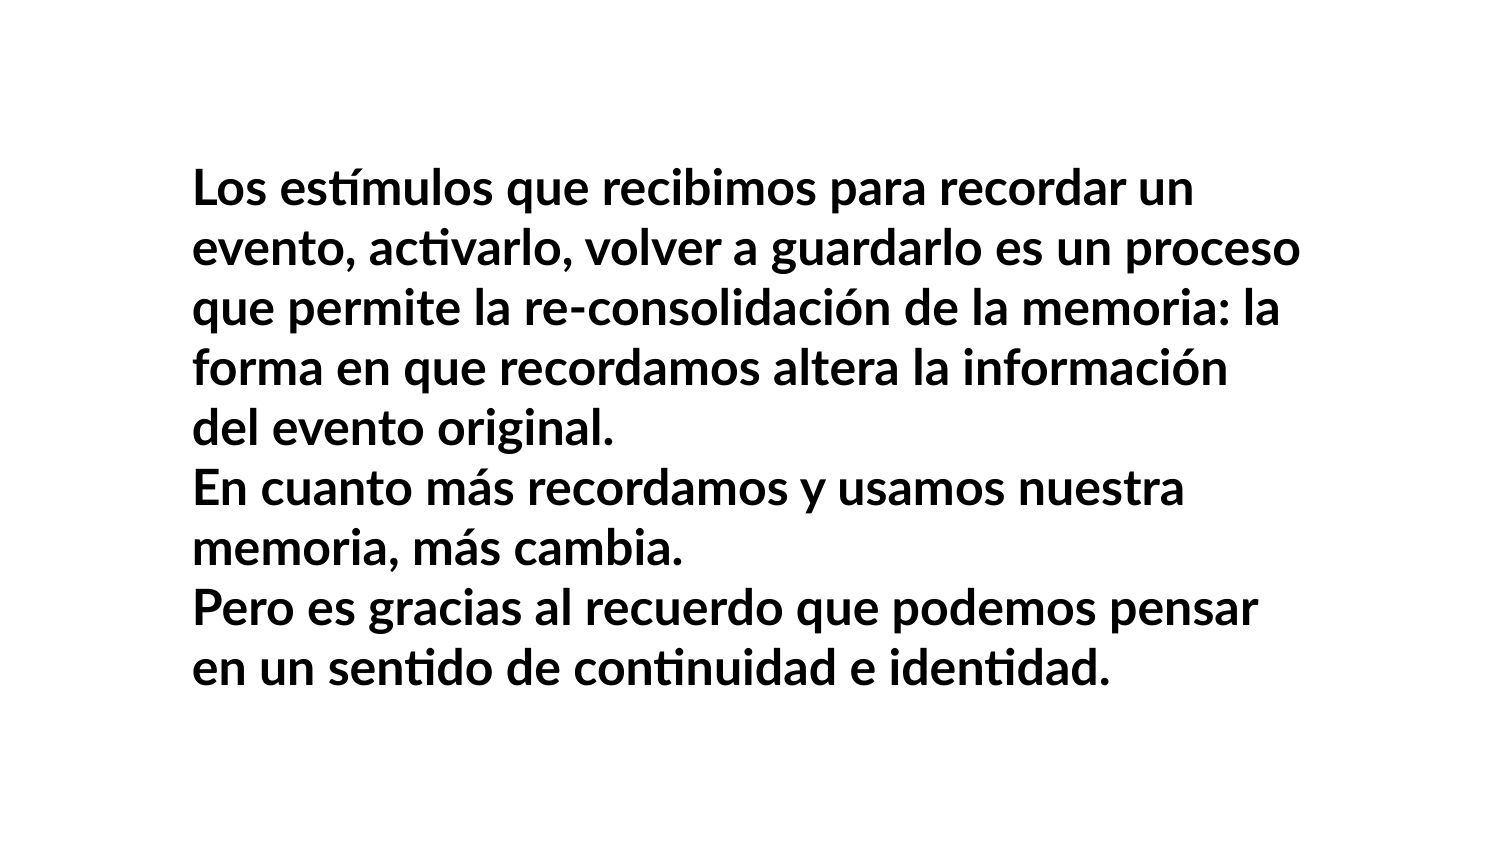

Los estímulos que recibimos para recordar un evento, activarlo, volver a guardarlo es un proceso que permite la re-consolidación de la memoria: la forma en que recordamos altera la información del evento original.
En cuanto más recordamos y usamos nuestra memoria, más cambia.
Pero es gracias al recuerdo que podemos pensar en un sentido de continuidad e identidad.